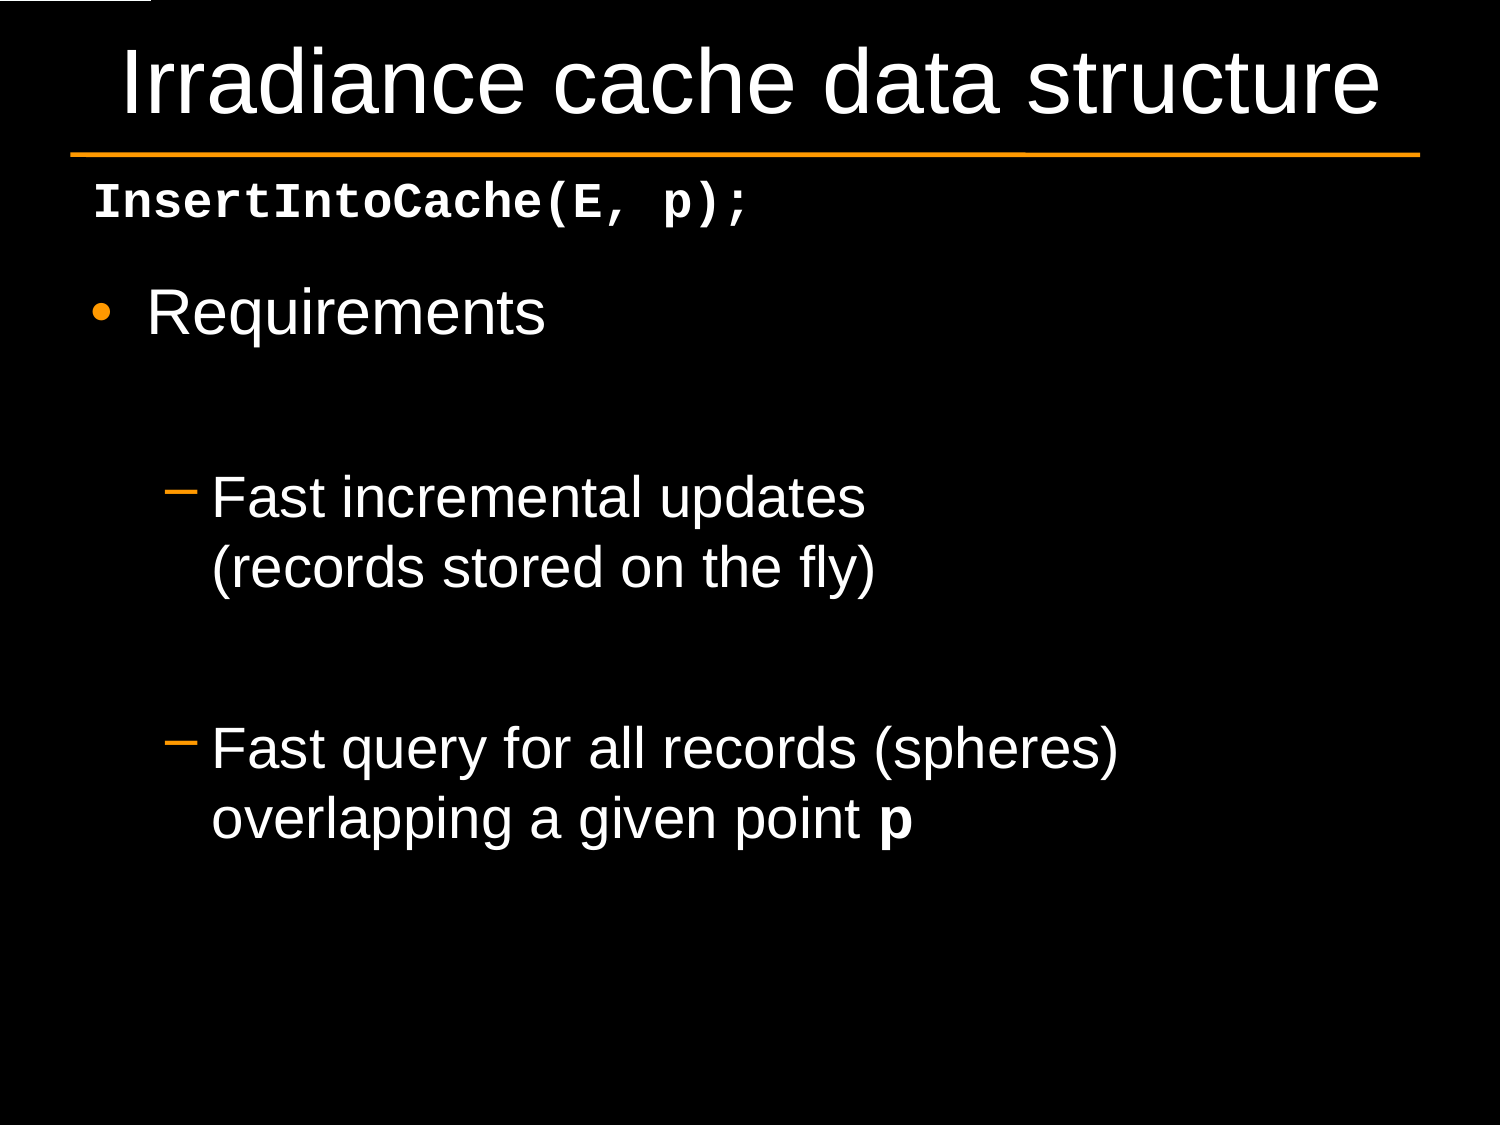

# Irradiance cache data structure
InsertIntoCache(E, p);
Requirements

Fast incremental updates
(records stored on the fly)

Fast query for all records (spheres) overlapping a given point p